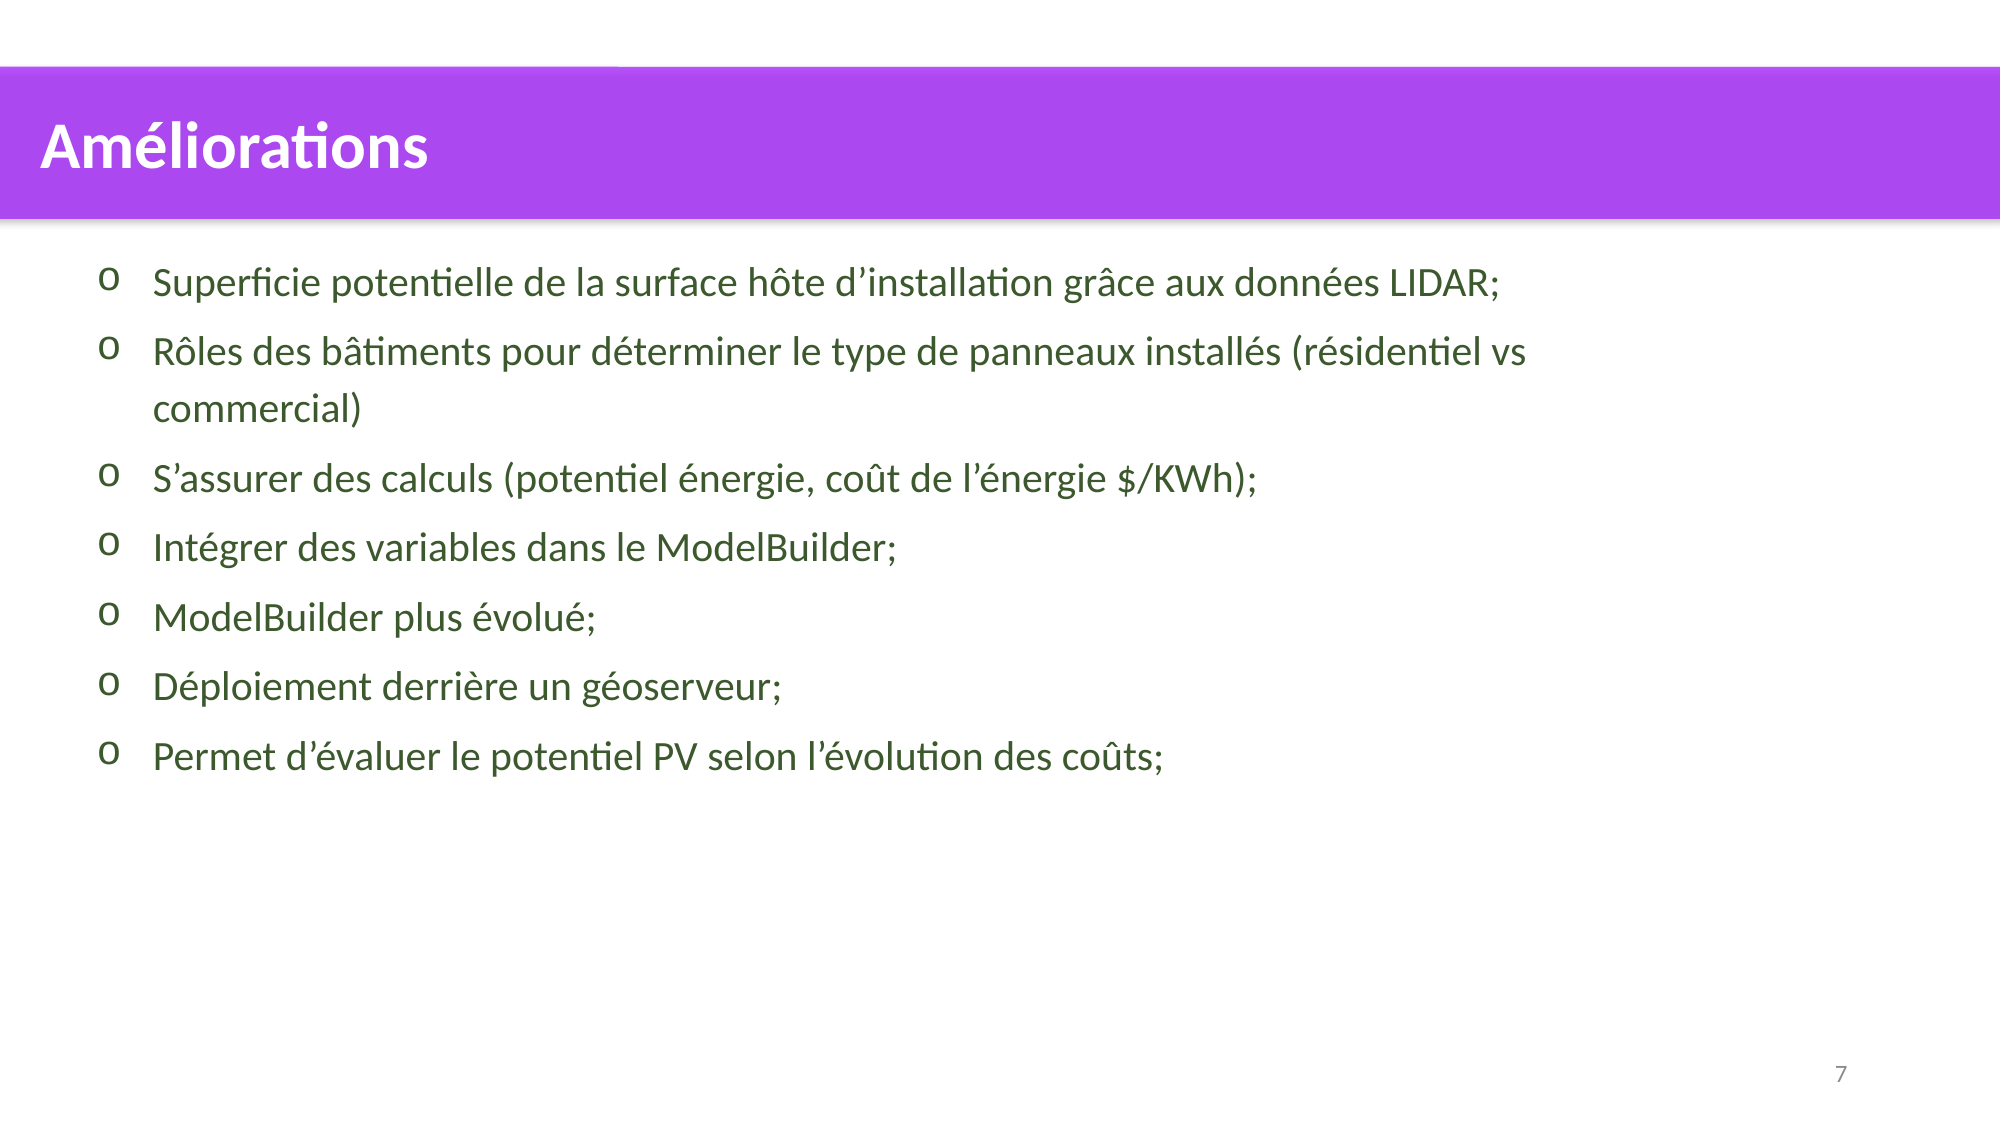

Améliorations
Superficie potentielle de la surface hôte d’installation grâce aux données LIDAR;
Rôles des bâtiments pour déterminer le type de panneaux installés (résidentiel vs commercial)
S’assurer des calculs (potentiel énergie, coût de l’énergie $/KWh);
Intégrer des variables dans le ModelBuilder;
ModelBuilder plus évolué;
Déploiement derrière un géoserveur;
Permet d’évaluer le potentiel PV selon l’évolution des coûts;
7